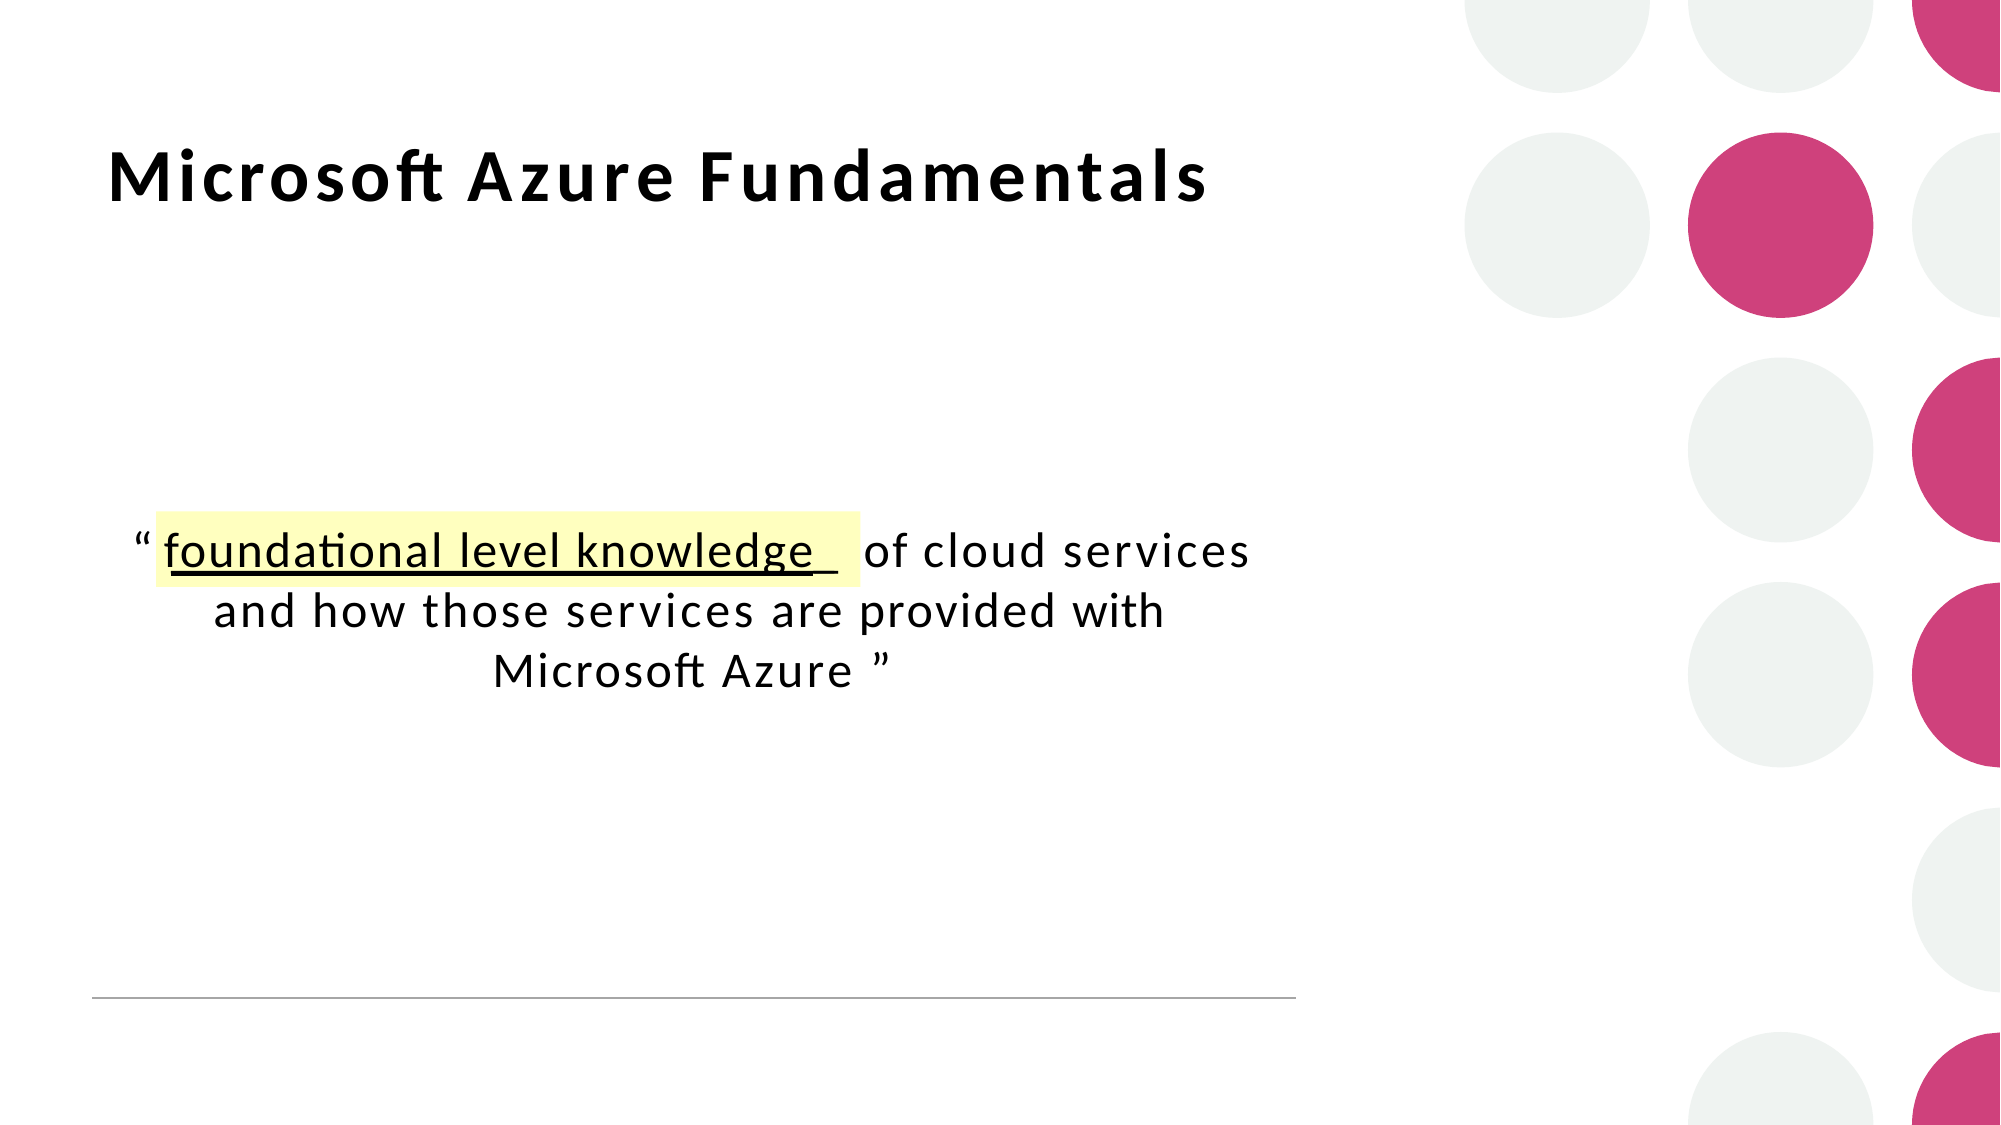

# Microsoft Azure Fundamentals

foundational level knowledge_
“
of cloud services
and how those services are provided with Microsoft Azure ”